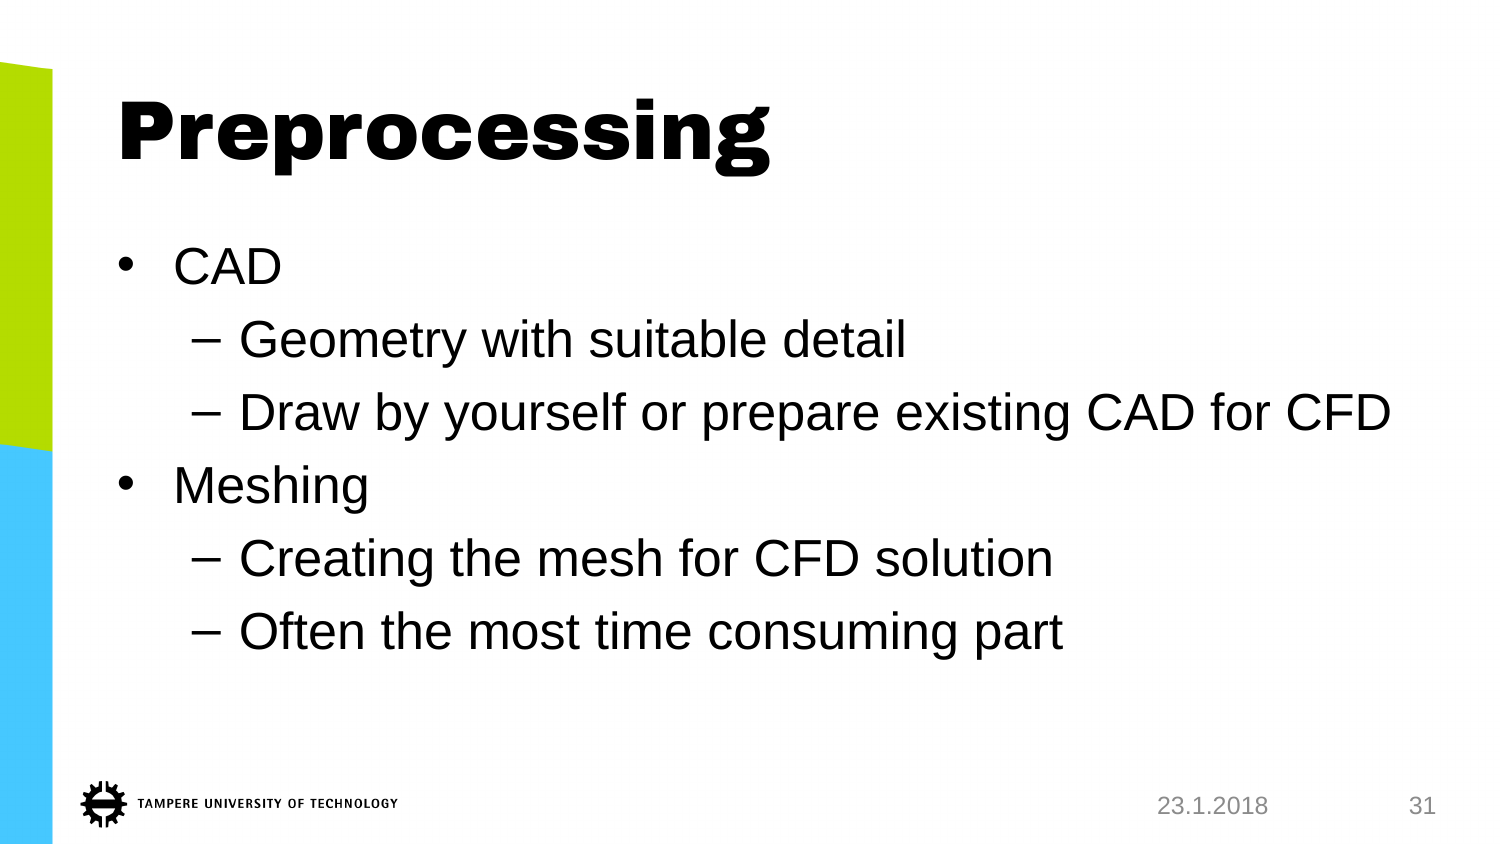

# Preprocessing
CAD
Geometry with suitable detail
Draw by yourself or prepare existing CAD for CFD
Meshing
Creating the mesh for CFD solution
Often the most time consuming part

23.1.2018
31